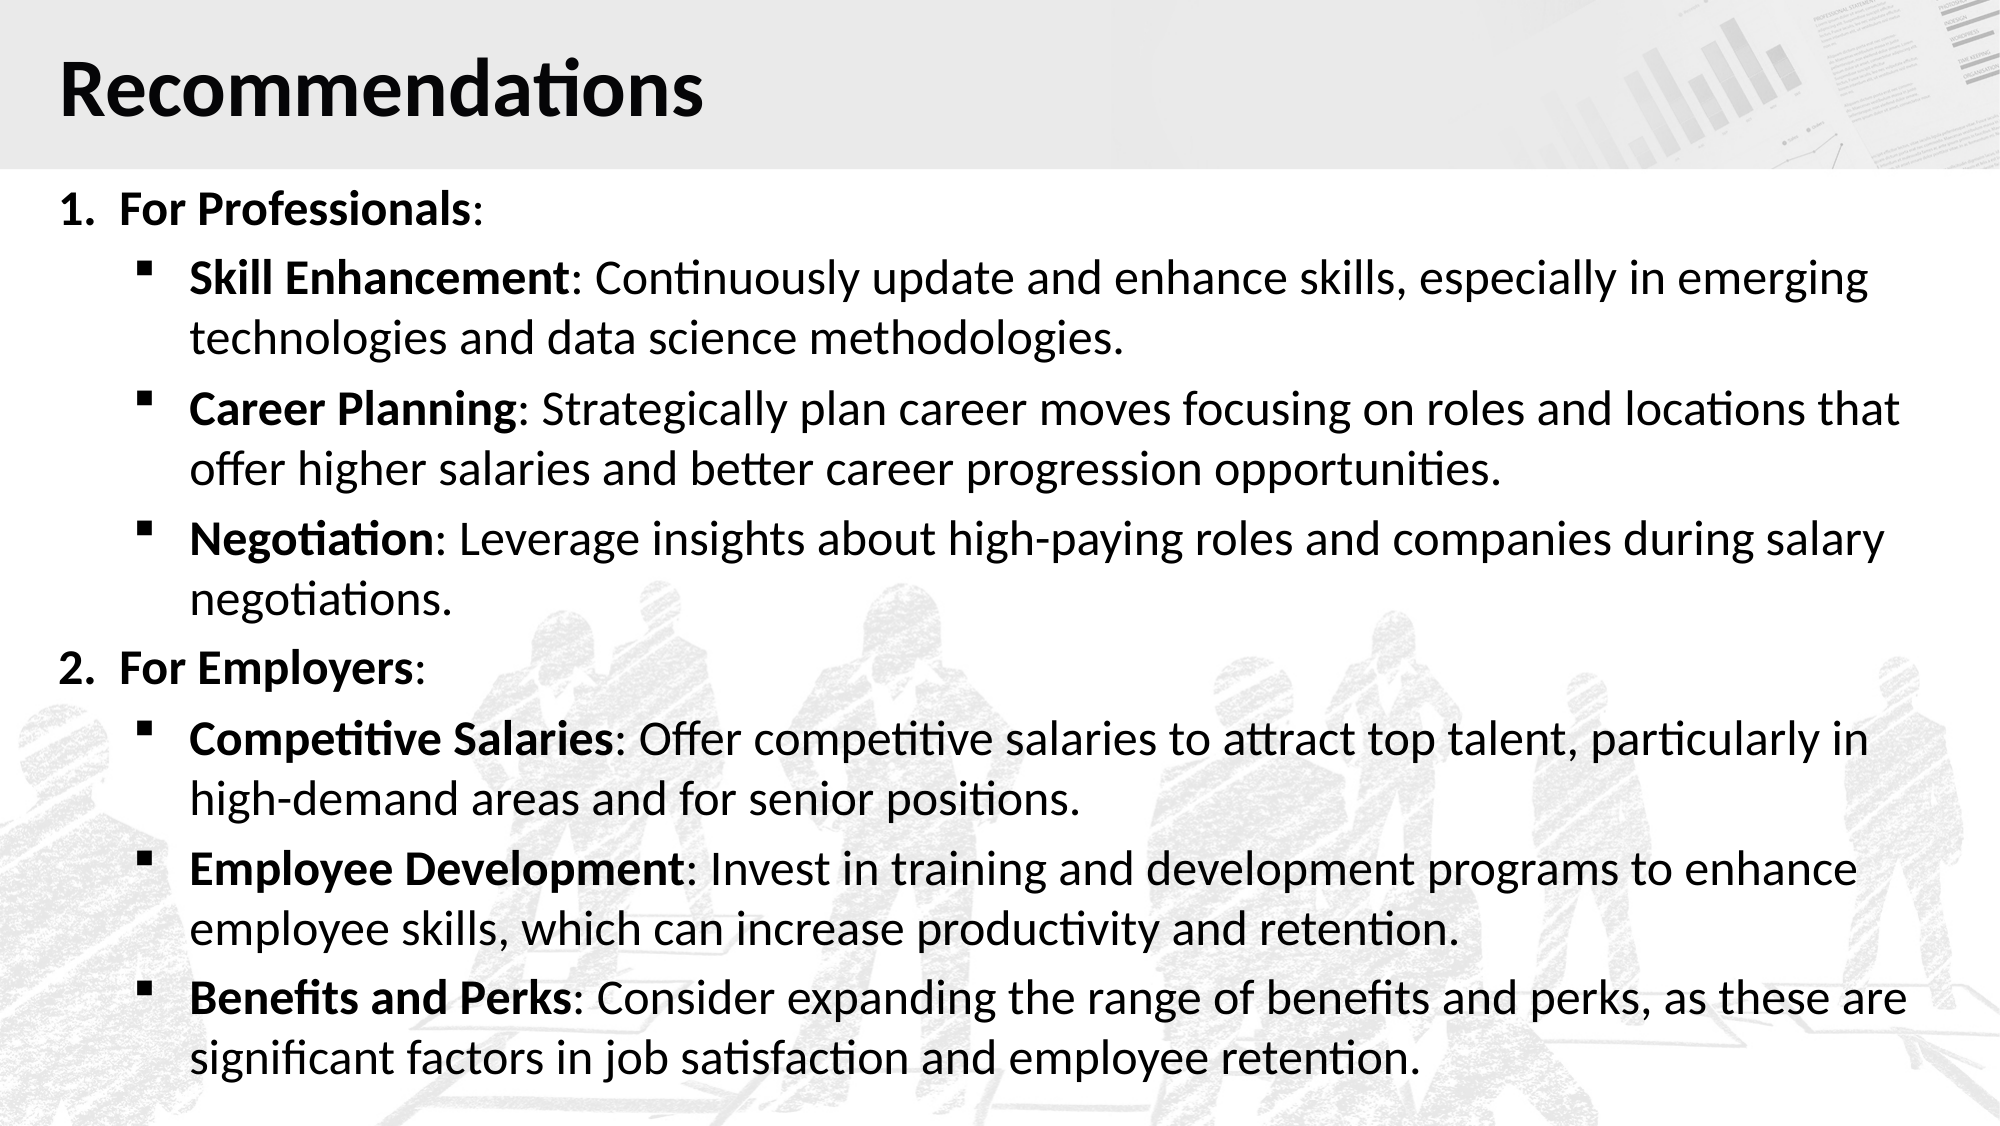

# Recommendations
For Professionals:
Skill Enhancement: Continuously update and enhance skills, especially in emerging   technologies and data science methodologies.
Career Planning: Strategically plan career moves focusing on roles and locations that offer higher salaries and better career progression opportunities.
Negotiation: Leverage insights about high-paying roles and companies during salary negotiations.
For Employers:
Competitive Salaries: Offer competitive salaries to attract top talent, particularly in  high-demand areas and for senior positions.
Employee Development: Invest in training and development programs to enhance   employee skills, which can increase productivity and retention.
Benefits and Perks: Consider expanding the range of benefits and perks, as these are significant factors in job satisfaction and employee retention.